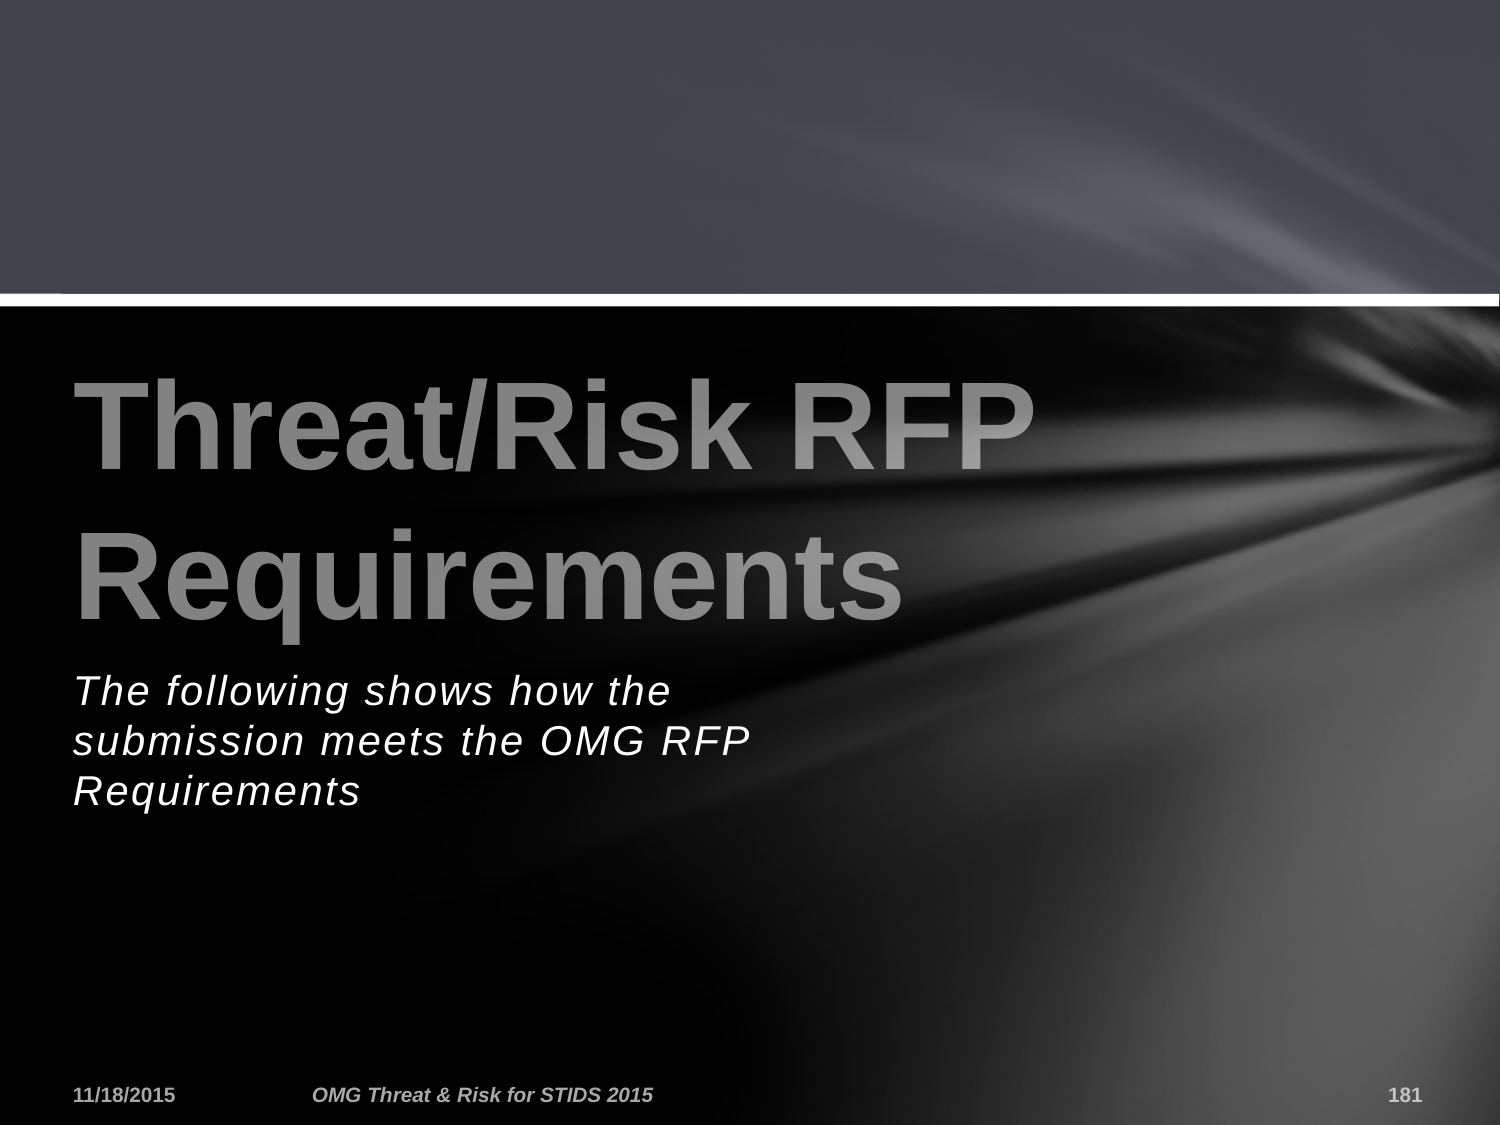

# Threat/Risk RFP Requirements
The following shows how the submission meets the OMG RFP Requirements
11/18/2015
OMG Threat & Risk for STIDS 2015
181